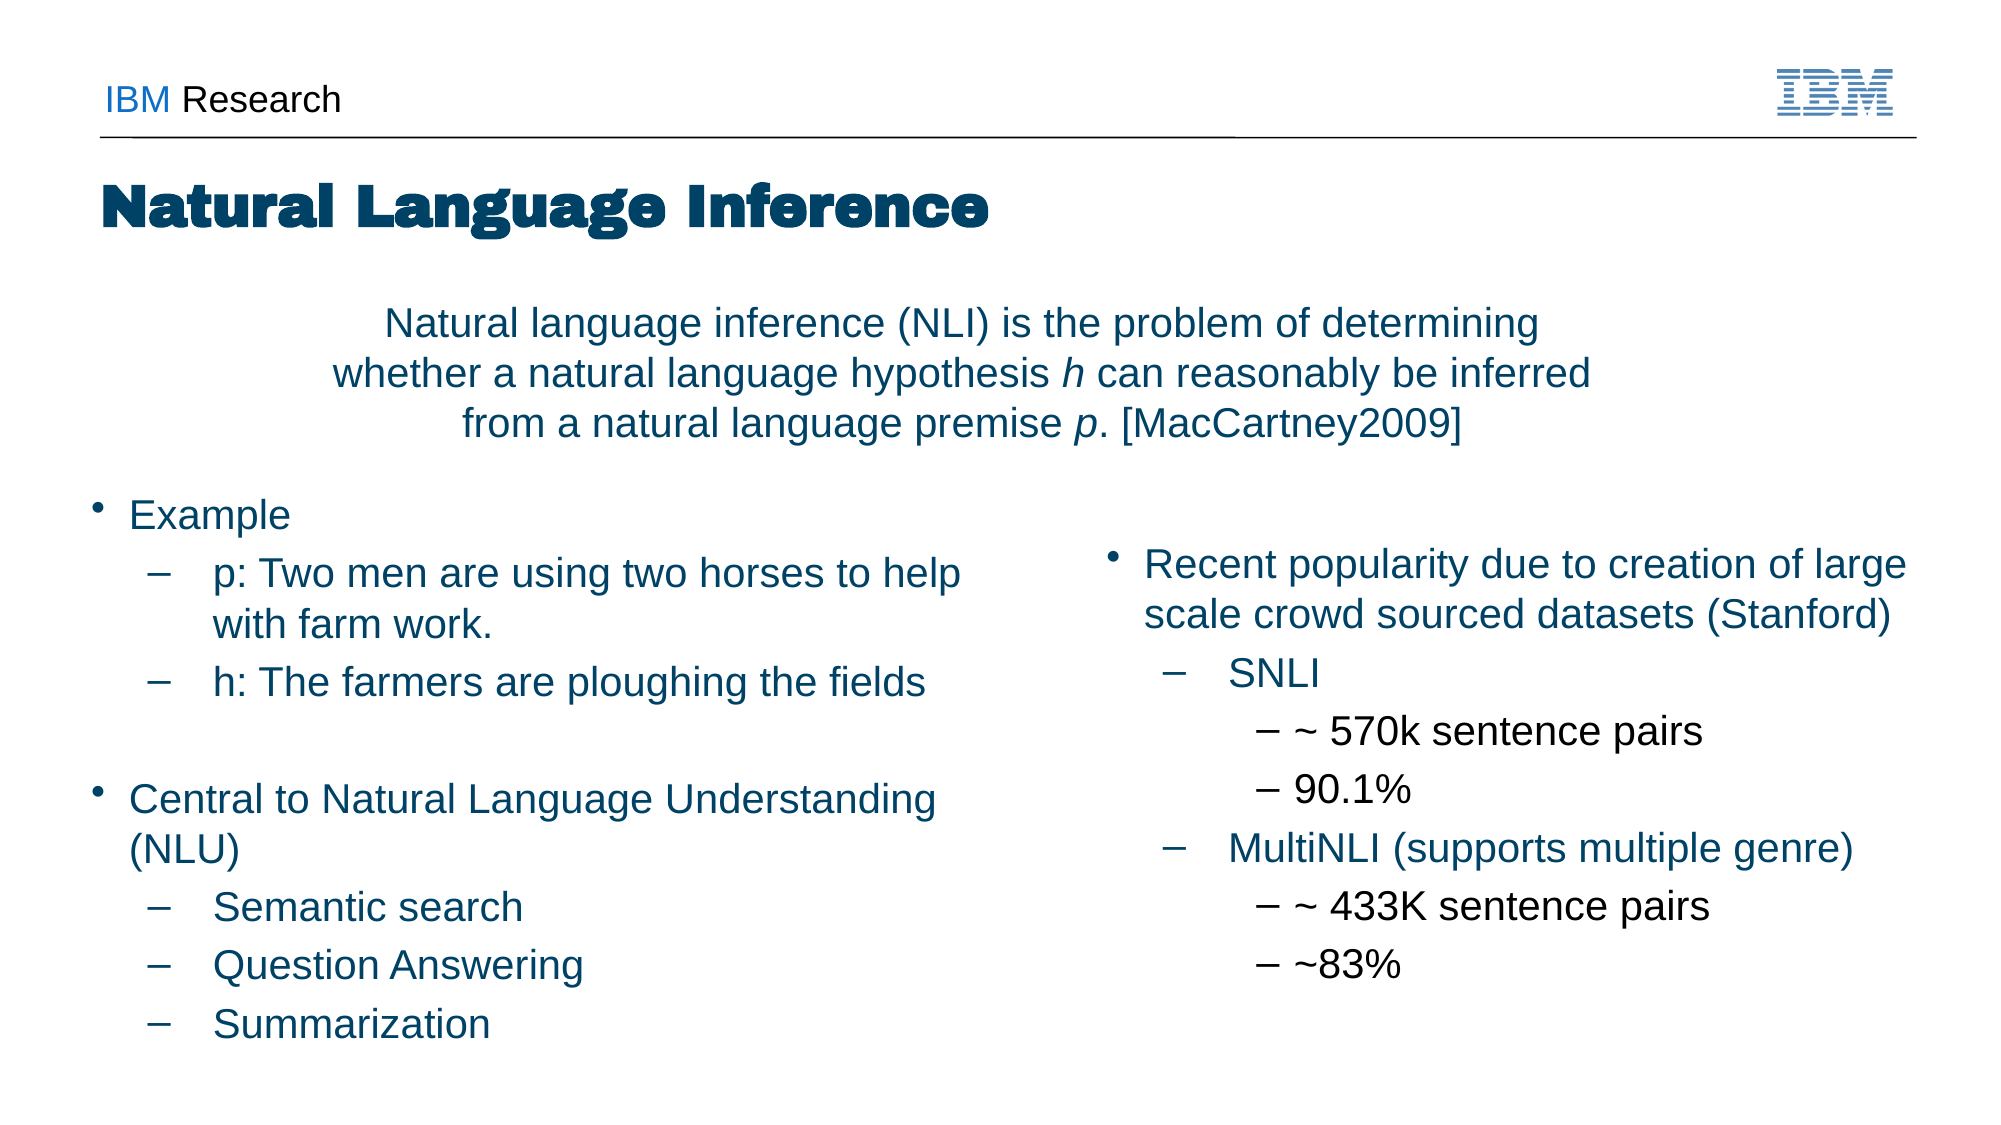

# Natural Language Inference
Natural language inference (NLI) is the problem of determining whether a natural language hypothesis h can reasonably be inferred from a natural language premise p. [MacCartney2009]

Example
p: Two men are using two horses to help with farm work.
h: The farmers are ploughing the fields

Central to Natural Language Understanding (NLU)
Semantic search
Question Answering
Summarization
Recent popularity due to creation of large scale crowd sourced datasets (Stanford)
SNLI
~ 570k sentence pairs
90.1%
MultiNLI (supports multiple genre)
~ 433K sentence pairs
~83%